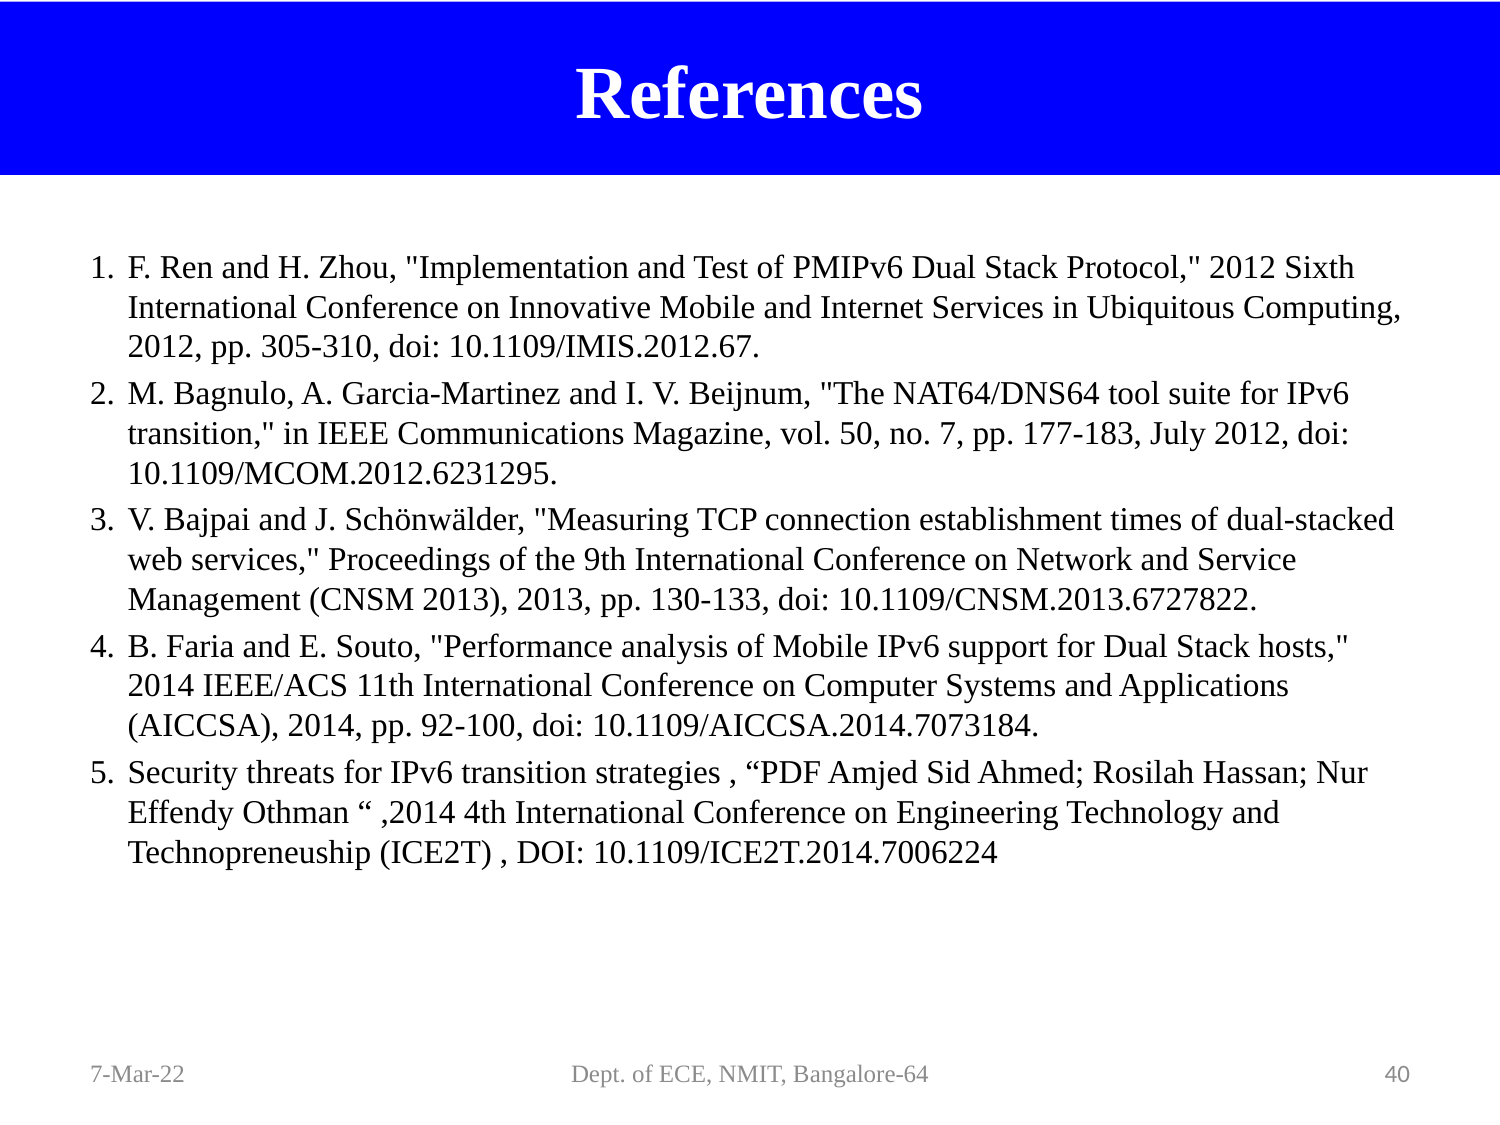

# References
F. Ren and H. Zhou, "Implementation and Test of PMIPv6 Dual Stack Protocol," 2012 Sixth International Conference on Innovative Mobile and Internet Services in Ubiquitous Computing, 2012, pp. 305-310, doi: 10.1109/IMIS.2012.67.
M. Bagnulo, A. Garcia-Martinez and I. V. Beijnum, "The NAT64/DNS64 tool suite for IPv6 transition," in IEEE Communications Magazine, vol. 50, no. 7, pp. 177-183, July 2012, doi: 10.1109/MCOM.2012.6231295.
V. Bajpai and J. Schönwälder, "Measuring TCP connection establishment times of dual-stacked web services," Proceedings of the 9th International Conference on Network and Service Management (CNSM 2013), 2013, pp. 130-133, doi: 10.1109/CNSM.2013.6727822.
B. Faria and E. Souto, "Performance analysis of Mobile IPv6 support for Dual Stack hosts," 2014 IEEE/ACS 11th International Conference on Computer Systems and Applications (AICCSA), 2014, pp. 92-100, doi: 10.1109/AICCSA.2014.7073184.
Security threats for IPv6 transition strategies , “PDF Amjed Sid Ahmed; Rosilah Hassan; Nur Effendy Othman “ ,2014 4th International Conference on Engineering Technology and Technopreneuship (ICE2T) , DOI: 10.1109/ICE2T.2014.7006224

7-Mar-22
Dept. of ECE, NMIT, Bangalore-64
40